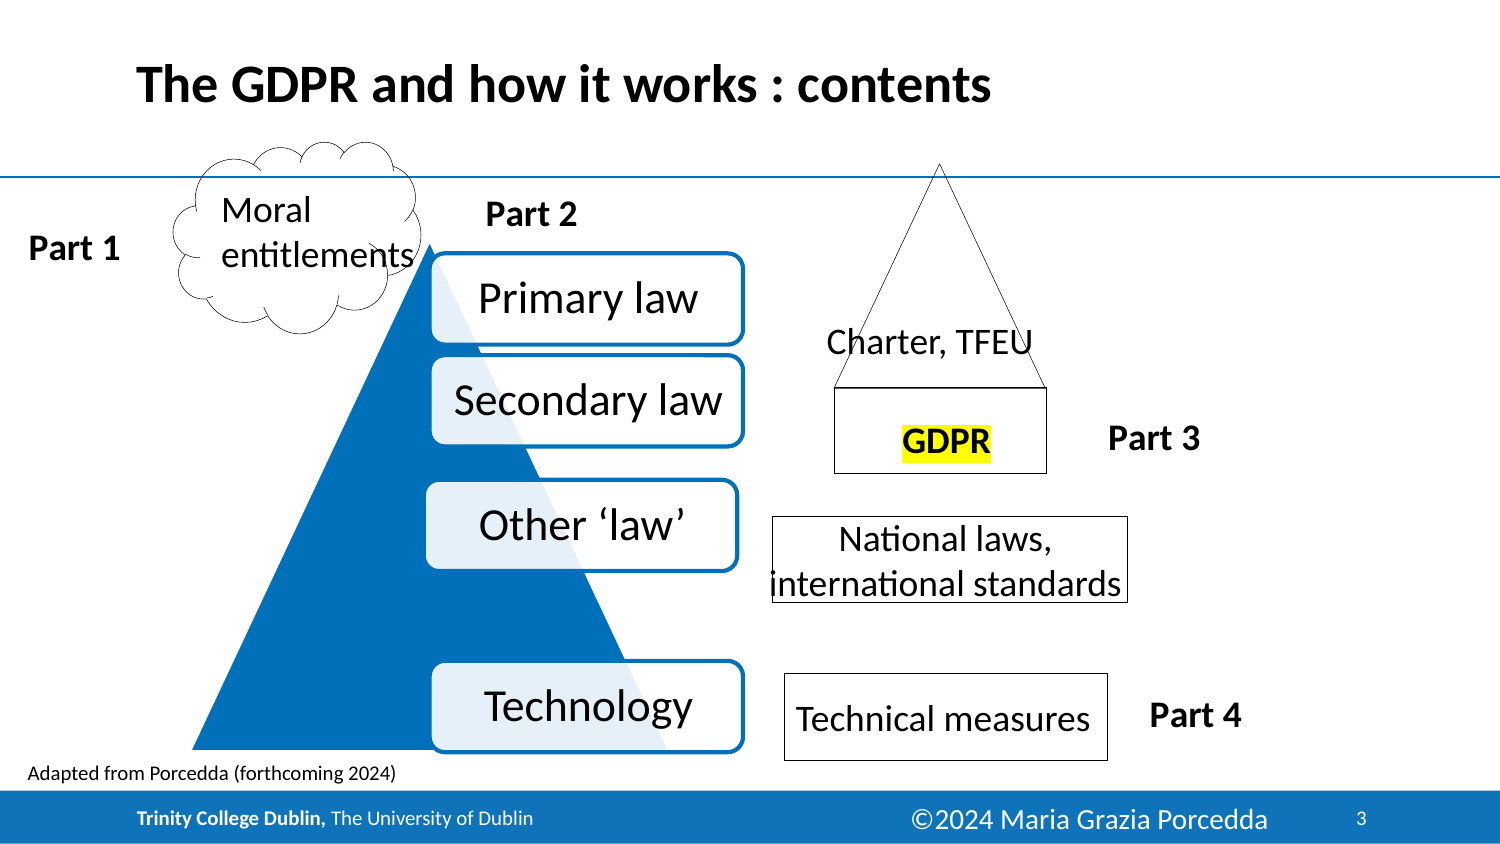

# The GDPR and how it works : contents

Charter, TFEU

GDPR
National laws, international standards

Technical measures
Moral entitlements
Part 2
Part 1
Primary law
Secondary law
Other ‘law’
Technology
Part 3
Part 4
Adapted from Porcedda (forthcoming 2024)
©2024 Maria Grazia Porcedda